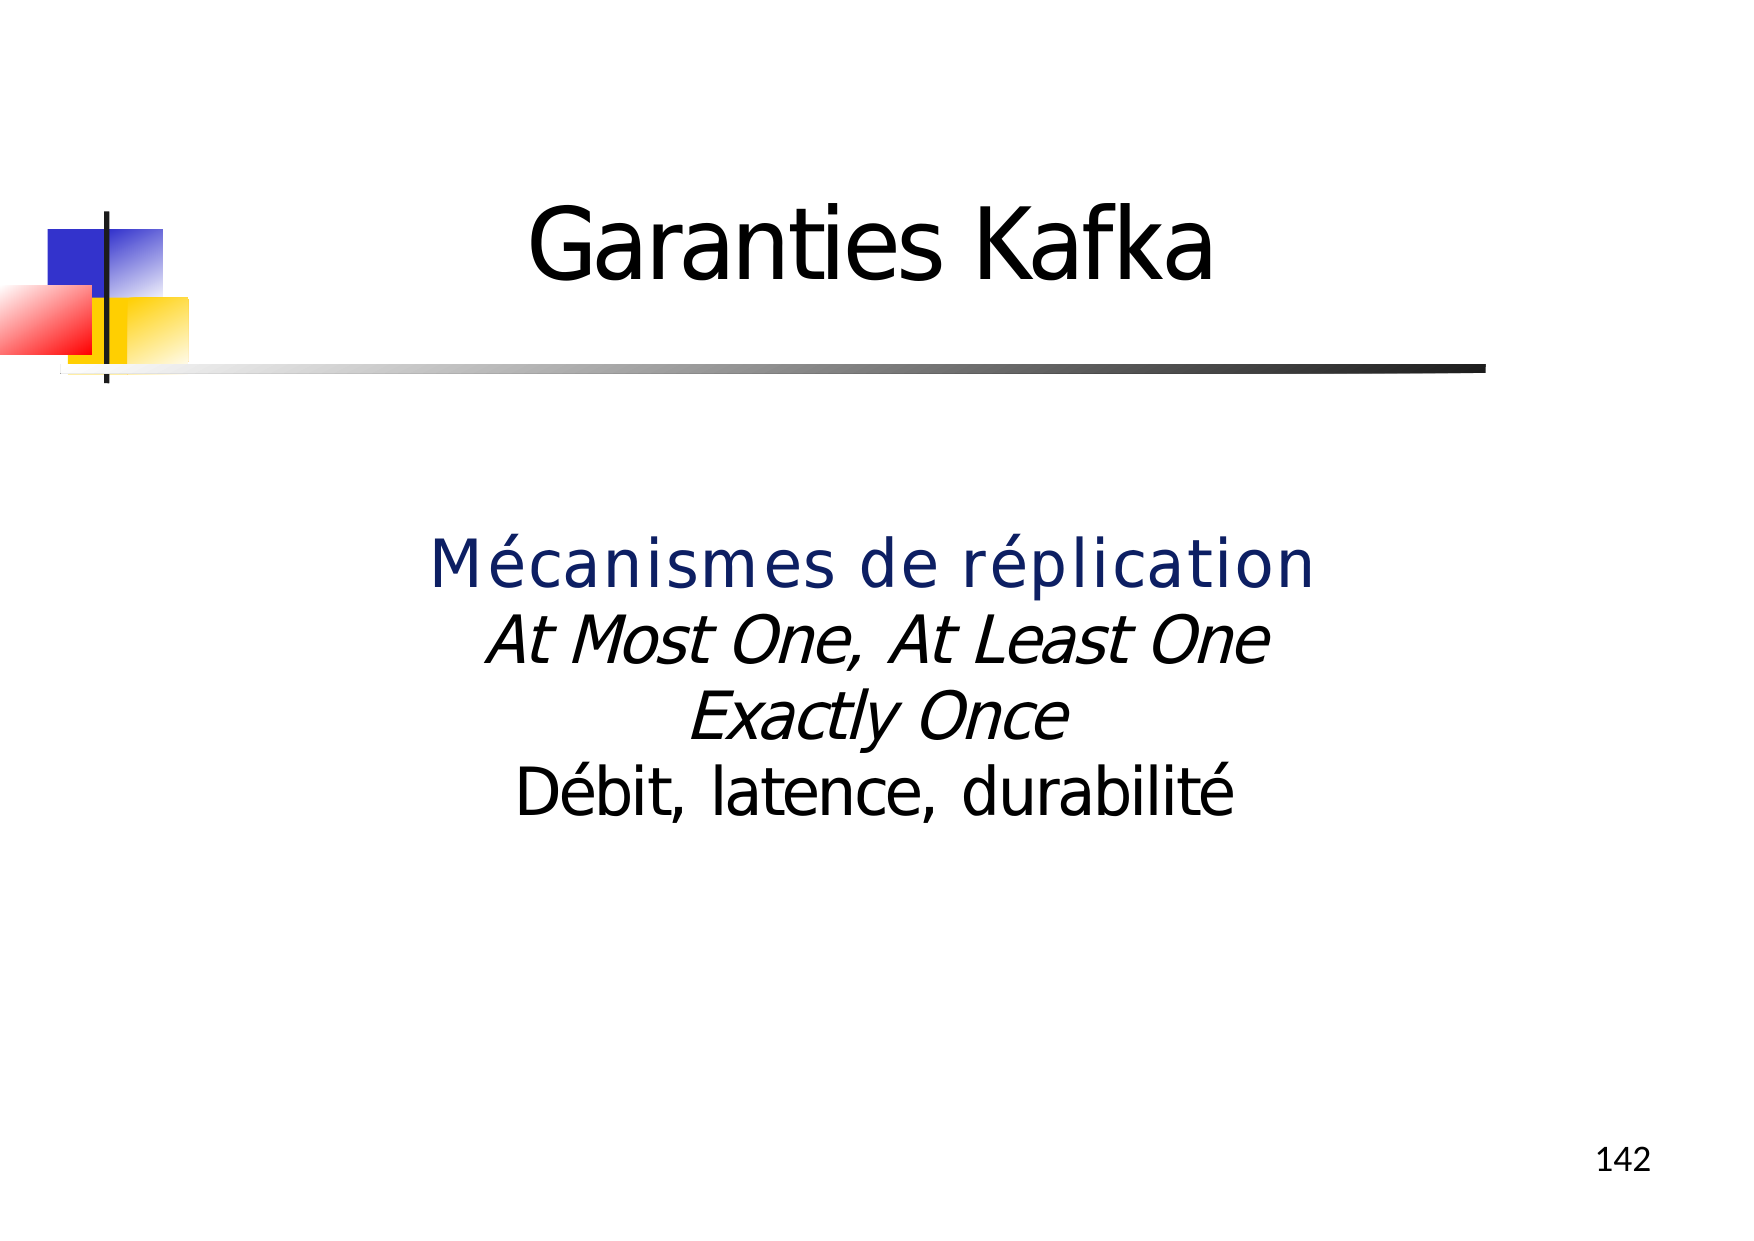

Garanties Kafka

Mécanismes de réplication
At Most One, At Least One
Exactly Once
Débit, latence, durabilité